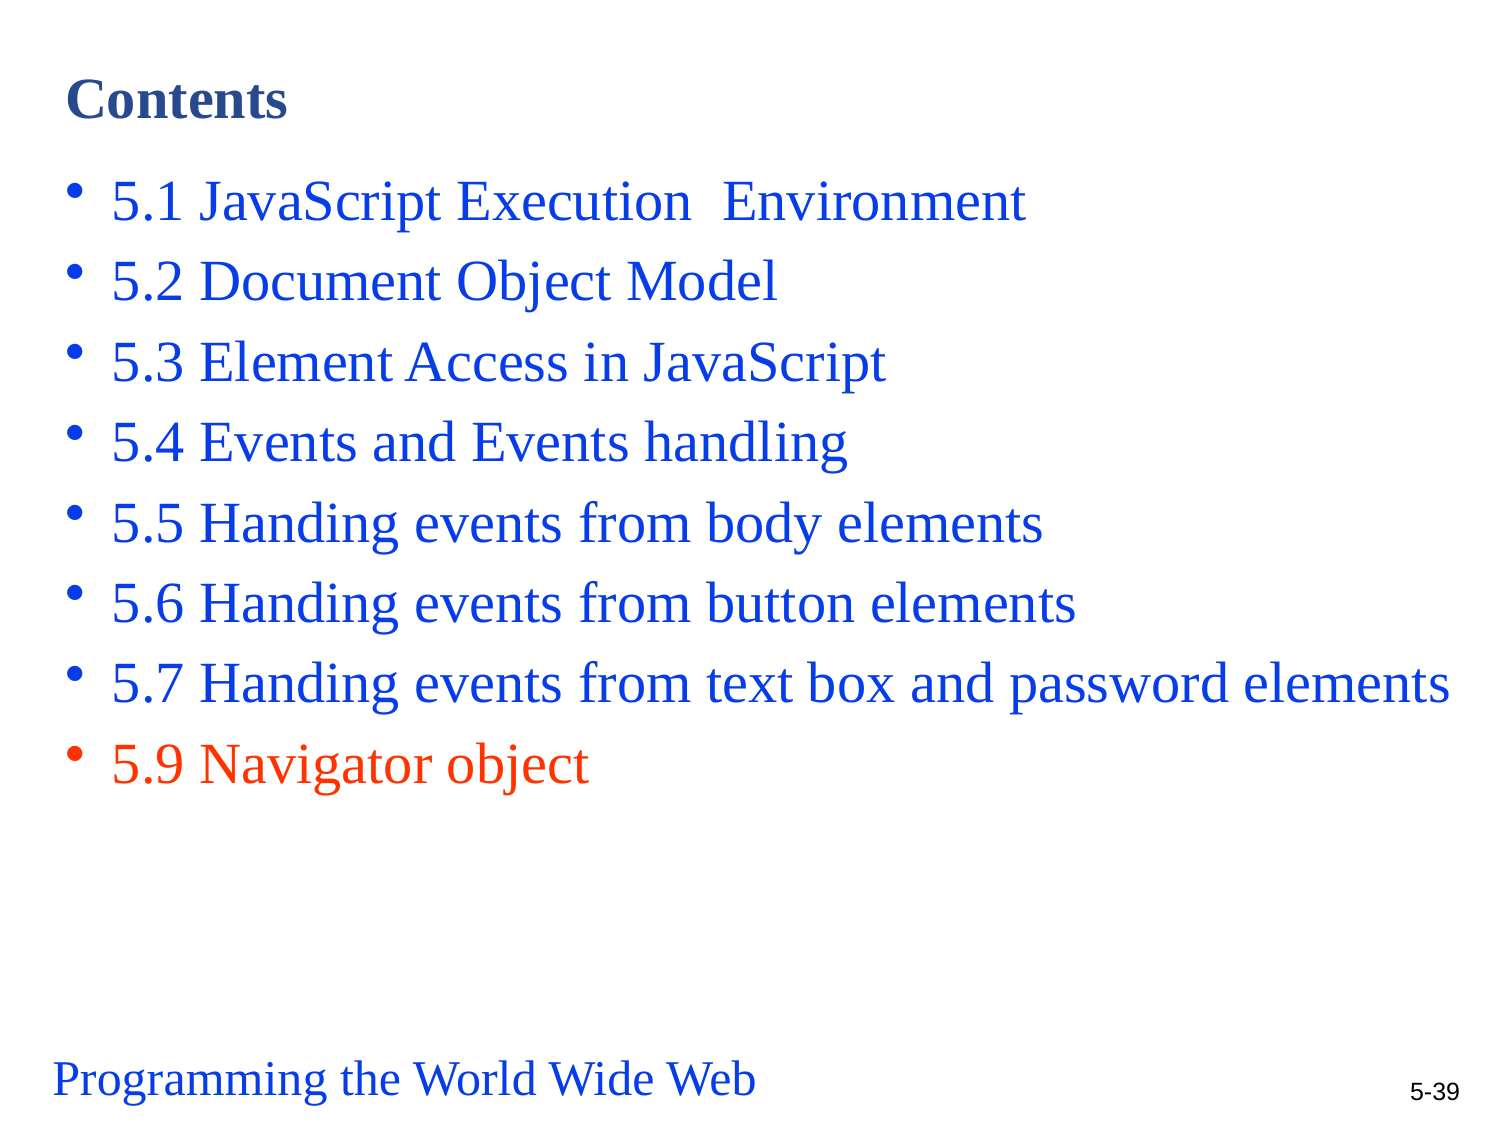

# Contents
5.1 JavaScript Execution  Environment
5.2 Document Object Model
5.3 Element Access in JavaScript
5.4 Events and Events handling
5.5 Handing events from body elements
5.6 Handing events from button elements
5.7 Handing events from text box and password elements
5.9 Navigator object